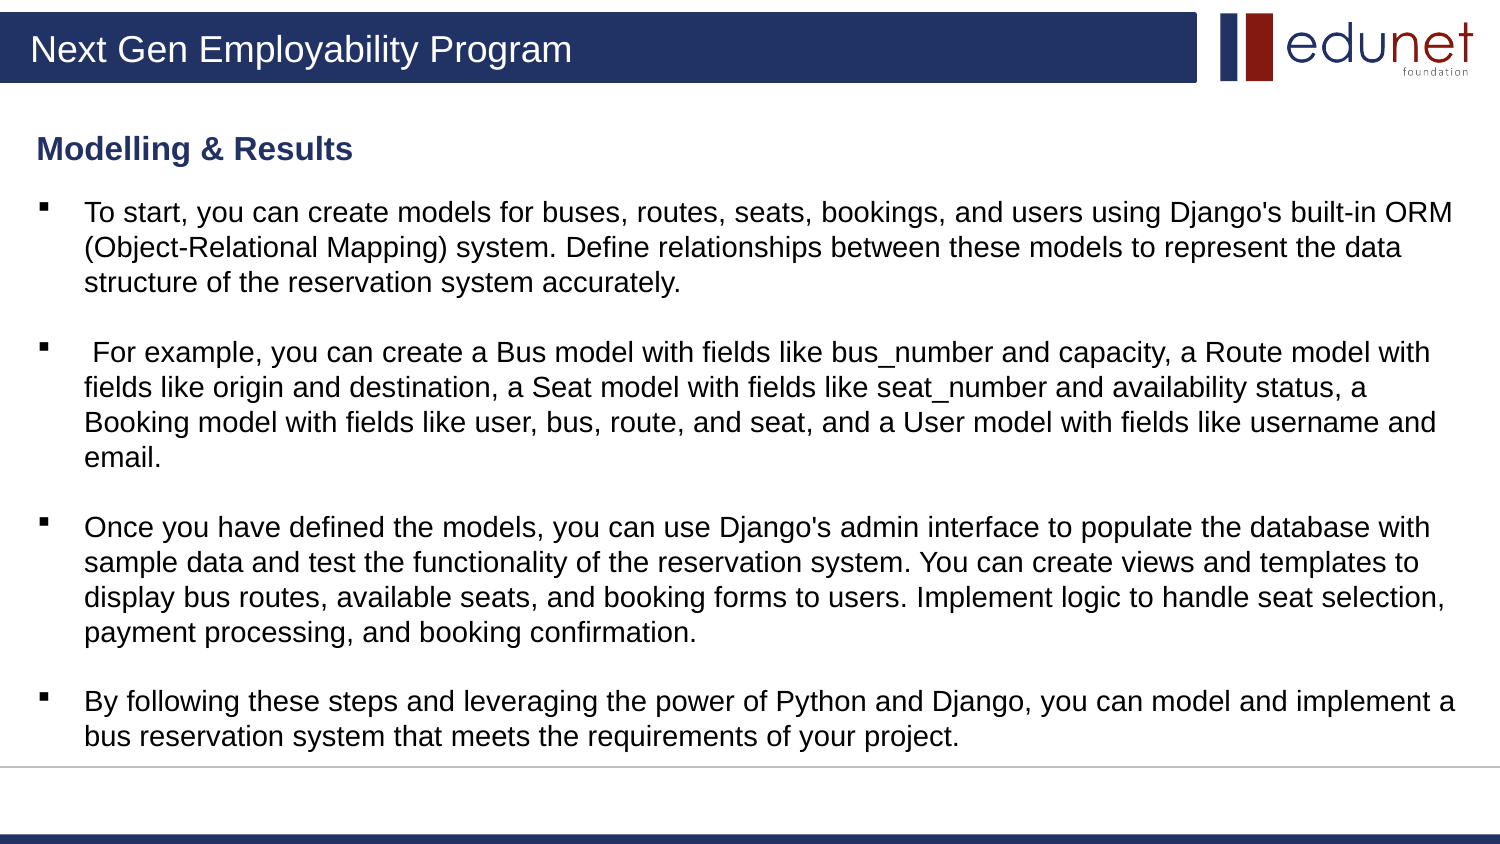

Modelling & Results
To start, you can create models for buses, routes, seats, bookings, and users using Django's built-in ORM (Object-Relational Mapping) system. Define relationships between these models to represent the data structure of the reservation system accurately.

 For example, you can create a Bus model with fields like bus_number and capacity, a Route model with fields like origin and destination, a Seat model with fields like seat_number and availability status, a Booking model with fields like user, bus, route, and seat, and a User model with fields like username and email.

Once you have defined the models, you can use Django's admin interface to populate the database with sample data and test the functionality of the reservation system. You can create views and templates to display bus routes, available seats, and booking forms to users. Implement logic to handle seat selection, payment processing, and booking confirmation.

By following these steps and leveraging the power of Python and Django, you can model and implement a bus reservation system that meets the requirements of your project.